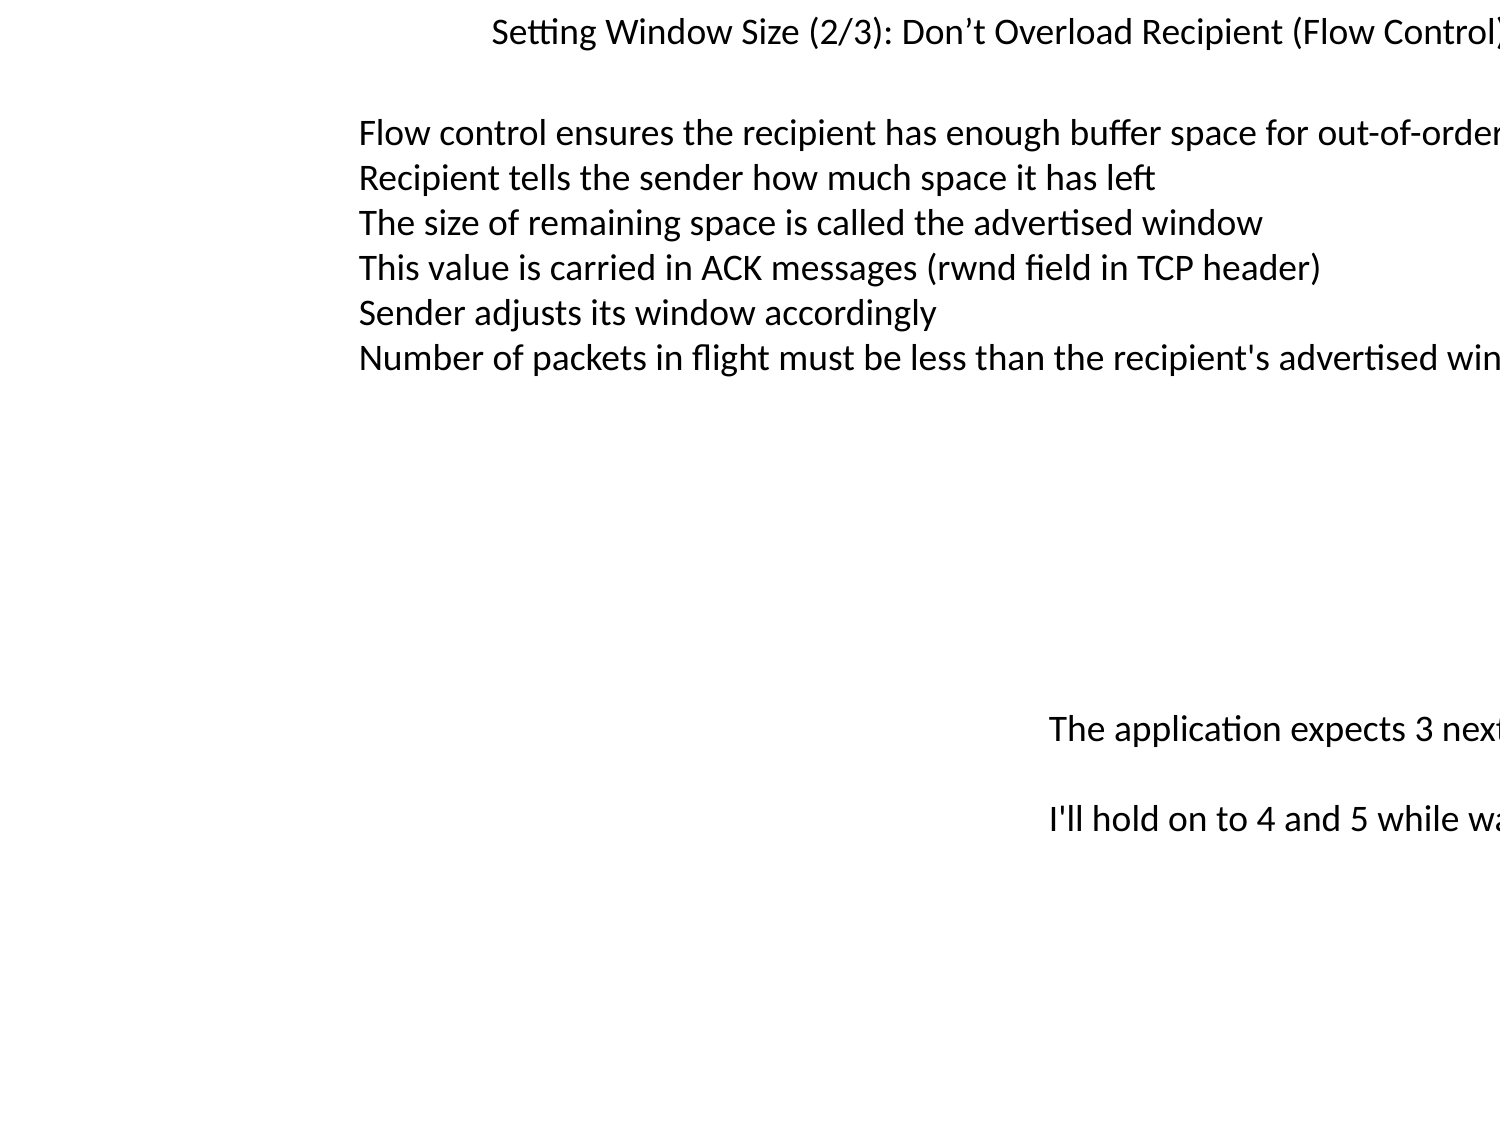

Setting Window Size (2/3): Don’t Overload Recipient (Flow Control)
Flow control ensures the recipient has enough buffer space for out-of-order packets
Recipient tells the sender how much space it has left
The size of remaining space is called the advertised window
This value is carried in ACK messages (rwnd field in TCP header)
Sender adjusts its window accordingly
Number of packets in flight must be less than the recipient's advertised window
The application expects 3 next, but the sender gave me 4 and 5.

I'll hold on to 4 and 5 while waiting for 3 to arrive.